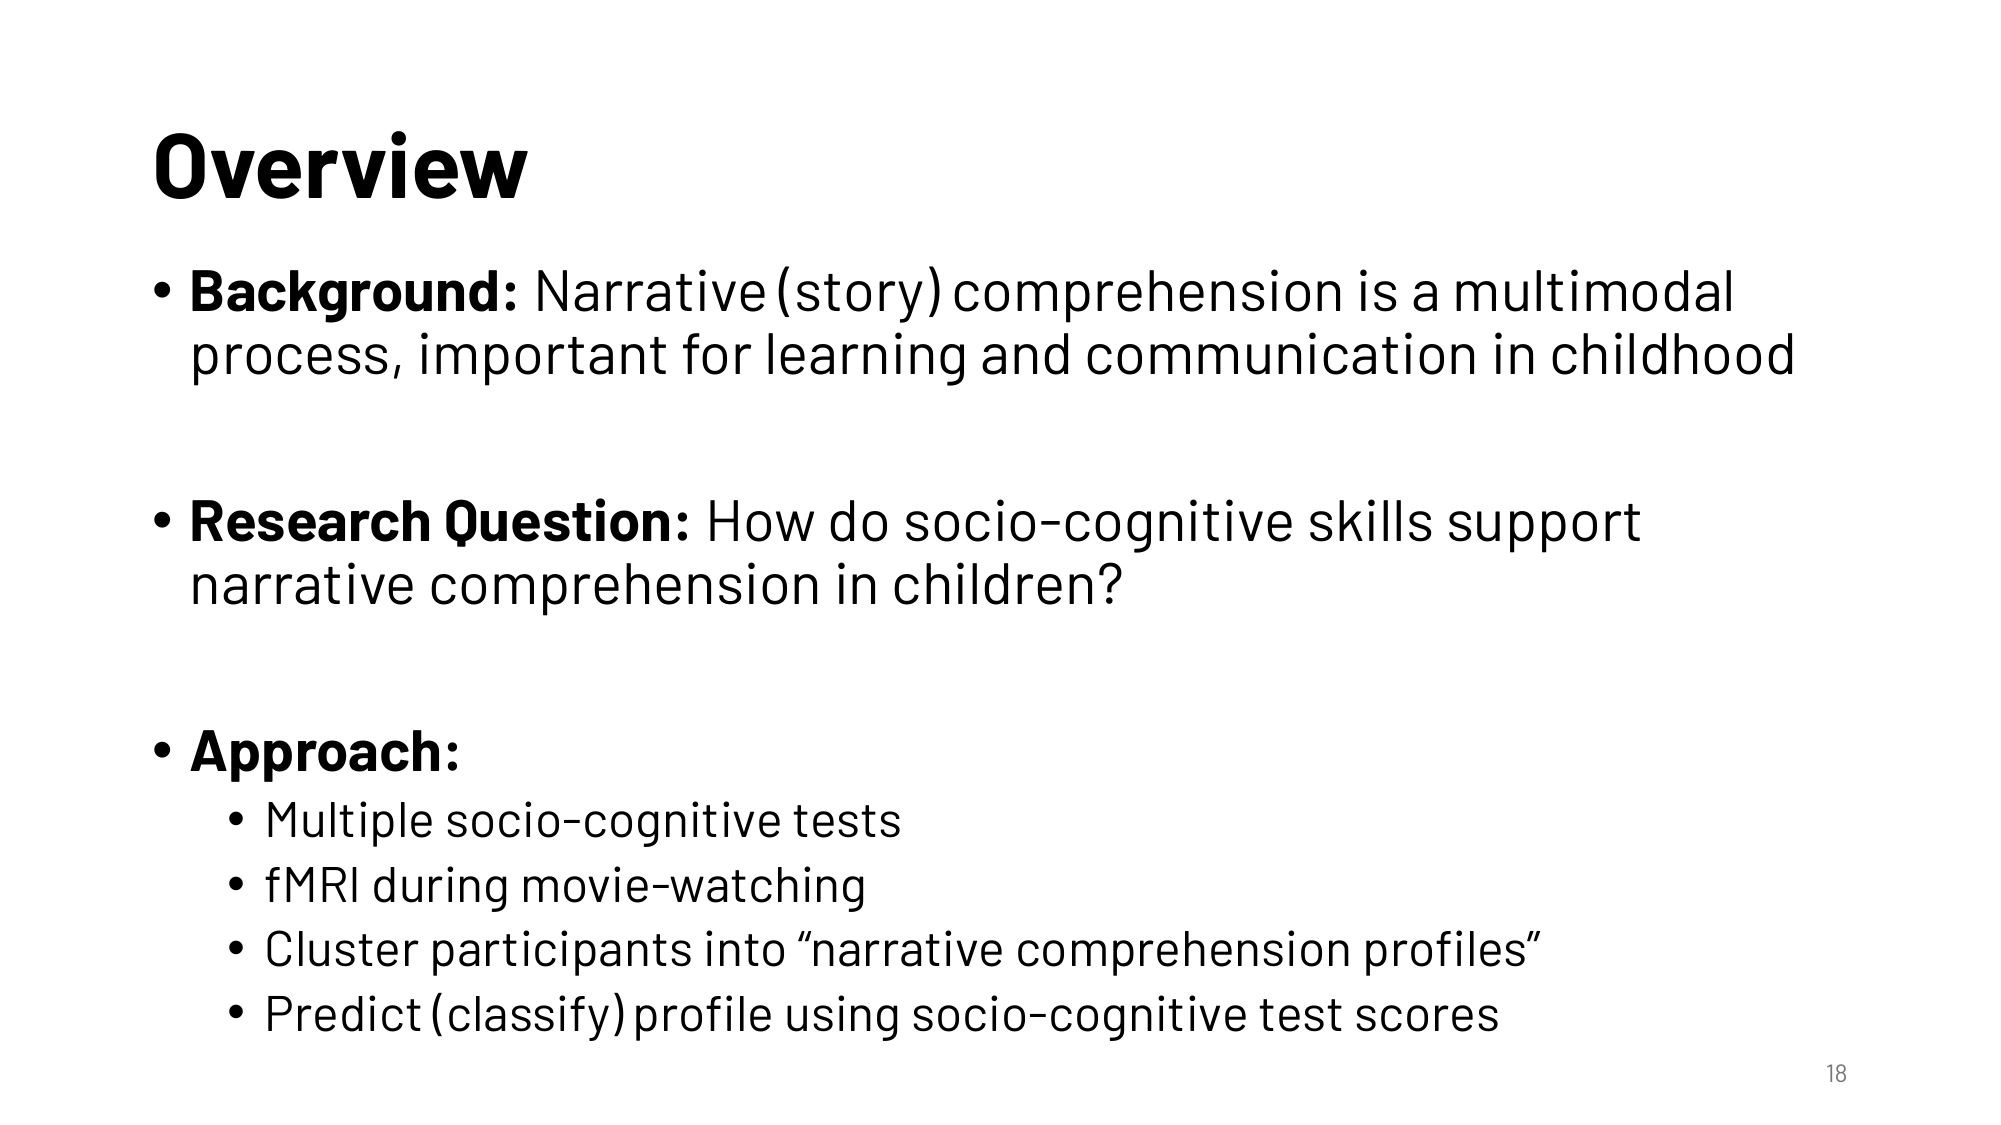

# Overview
Background: Narrative (story) comprehension is a multimodal process, important for learning and communication in childhood

Research Question: How do socio-cognitive skills support narrative comprehension in children?

Approach:
Multiple socio-cognitive tests
fMRI during movie-watching
Cluster participants into “narrative comprehension profiles”
Predict (classify) profile using socio-cognitive test scores

18